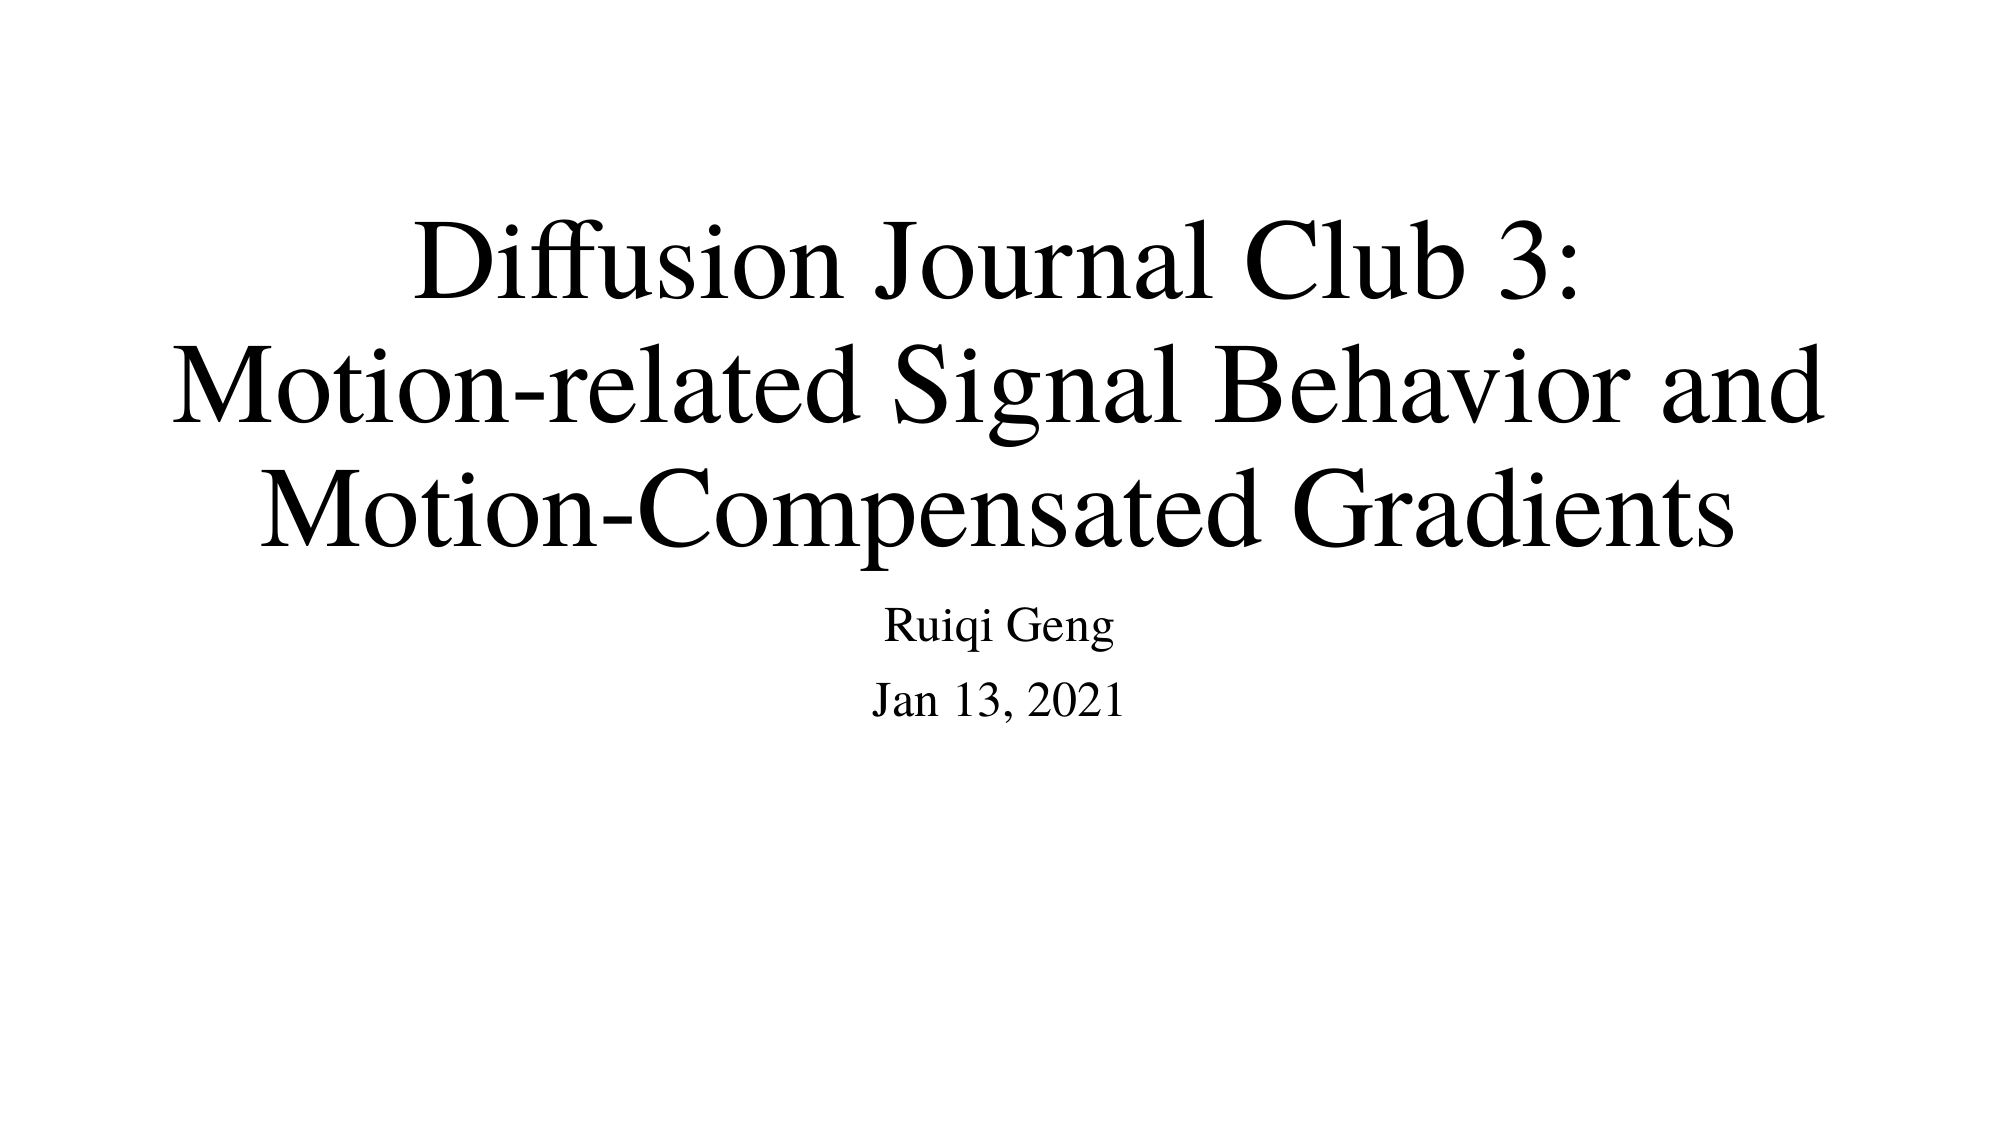

# Diffusion Journal Club 3: Motion-related Signal Behavior and Motion-Compensated Gradients
Ruiqi Geng
Jan 13, 2021